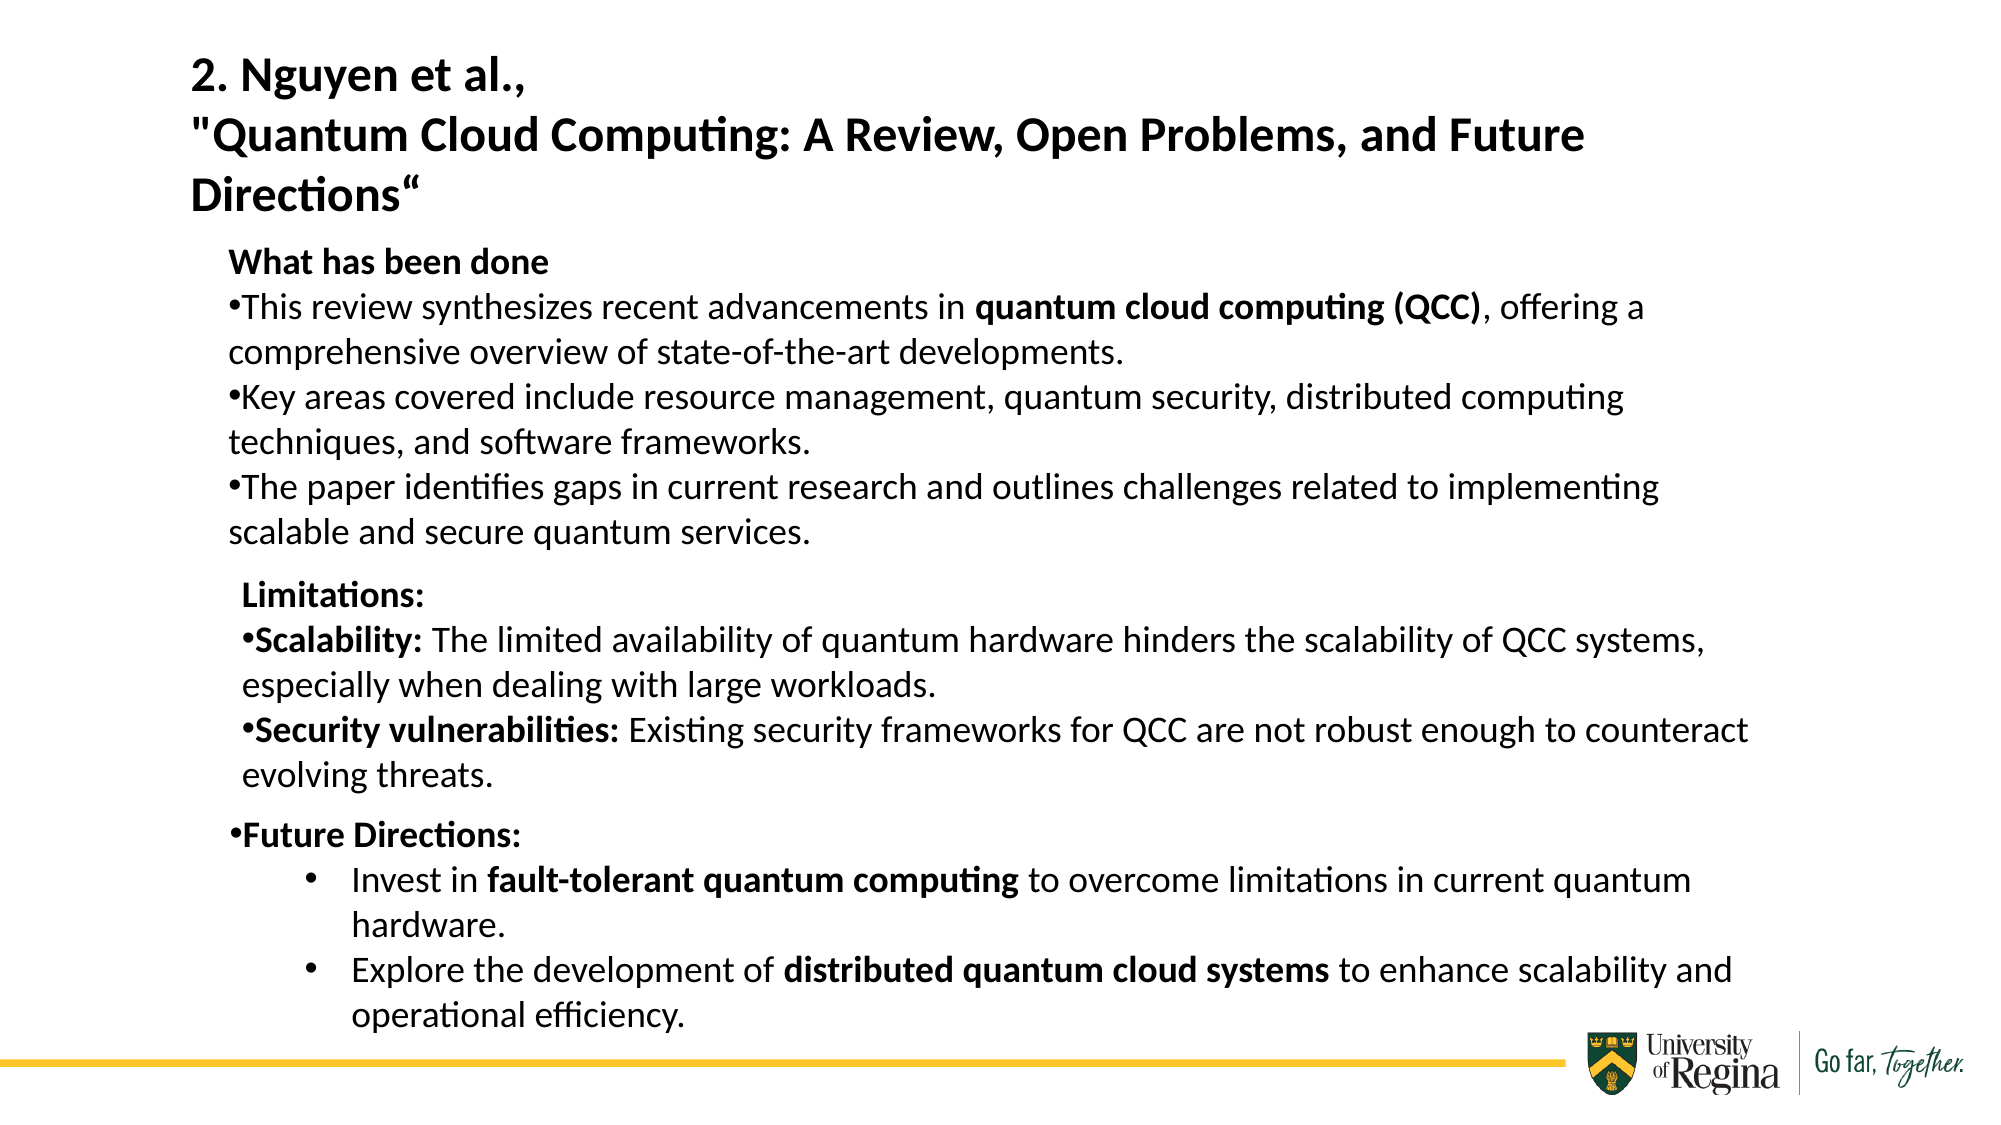

2. Nguyen et al.,
"Quantum Cloud Computing: A Review, Open Problems, and Future Directions“
What has been done
This review synthesizes recent advancements in quantum cloud computing (QCC), offering a comprehensive overview of state-of-the-art developments.
Key areas covered include resource management, quantum security, distributed computing techniques, and software frameworks.
The paper identifies gaps in current research and outlines challenges related to implementing scalable and secure quantum services.
Limitations:
Scalability: The limited availability of quantum hardware hinders the scalability of QCC systems, especially when dealing with large workloads.
Security vulnerabilities: Existing security frameworks for QCC are not robust enough to counteract evolving threats.
Future Directions:
Invest in fault-tolerant quantum computing to overcome limitations in current quantum hardware.
Explore the development of distributed quantum cloud systems to enhance scalability and operational efficiency.